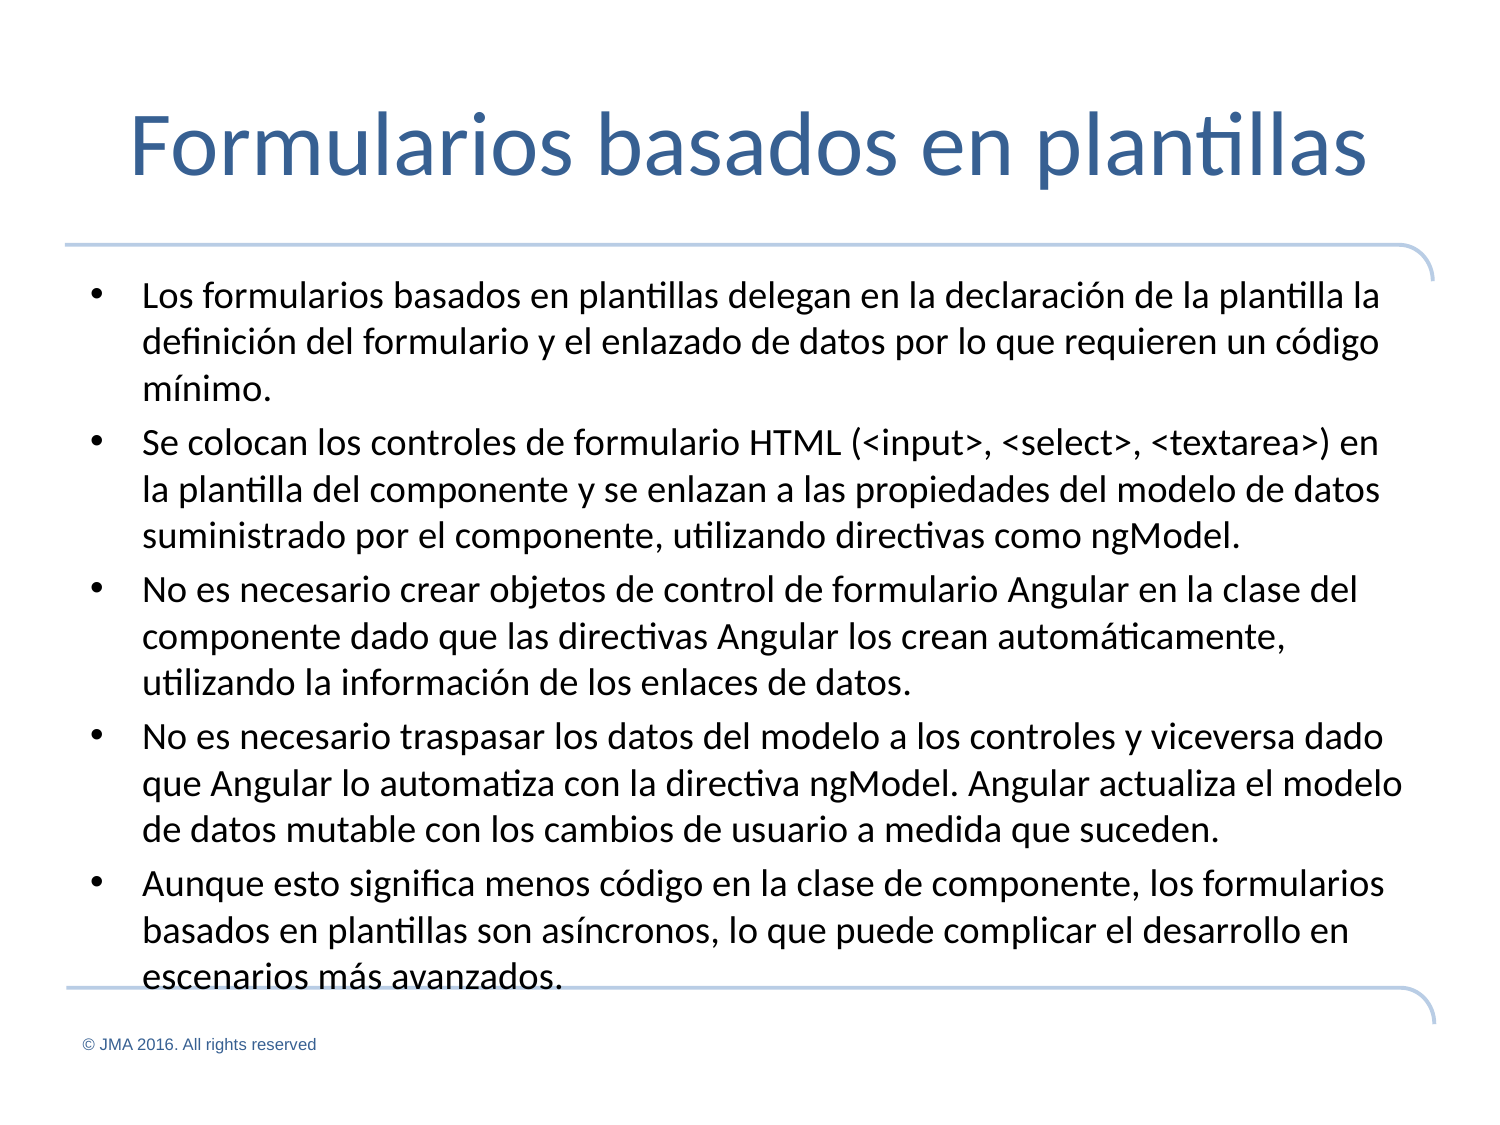

# Formularios basados en plantillas
Los formularios basados en plantillas delegan en la declaración de la plantilla la definición del formulario y el enlazado de datos por lo que requieren un código mínimo.
Se colocan los controles de formulario HTML (<input>, <select>, <textarea>) en la plantilla del componente y se enlazan a las propiedades del modelo de datos suministrado por el componente, utilizando directivas como ngModel.
No es necesario crear objetos de control de formulario Angular en la clase del componente dado que las directivas Angular los crean automáticamente, utilizando la información de los enlaces de datos.
No es necesario traspasar los datos del modelo a los controles y viceversa dado que Angular lo automatiza con la directiva ngModel. Angular actualiza el modelo de datos mutable con los cambios de usuario a medida que suceden.
Aunque esto significa menos código en la clase de componente, los formularios basados en plantillas son asíncronos, lo que puede complicar el desarrollo en escenarios más avanzados.